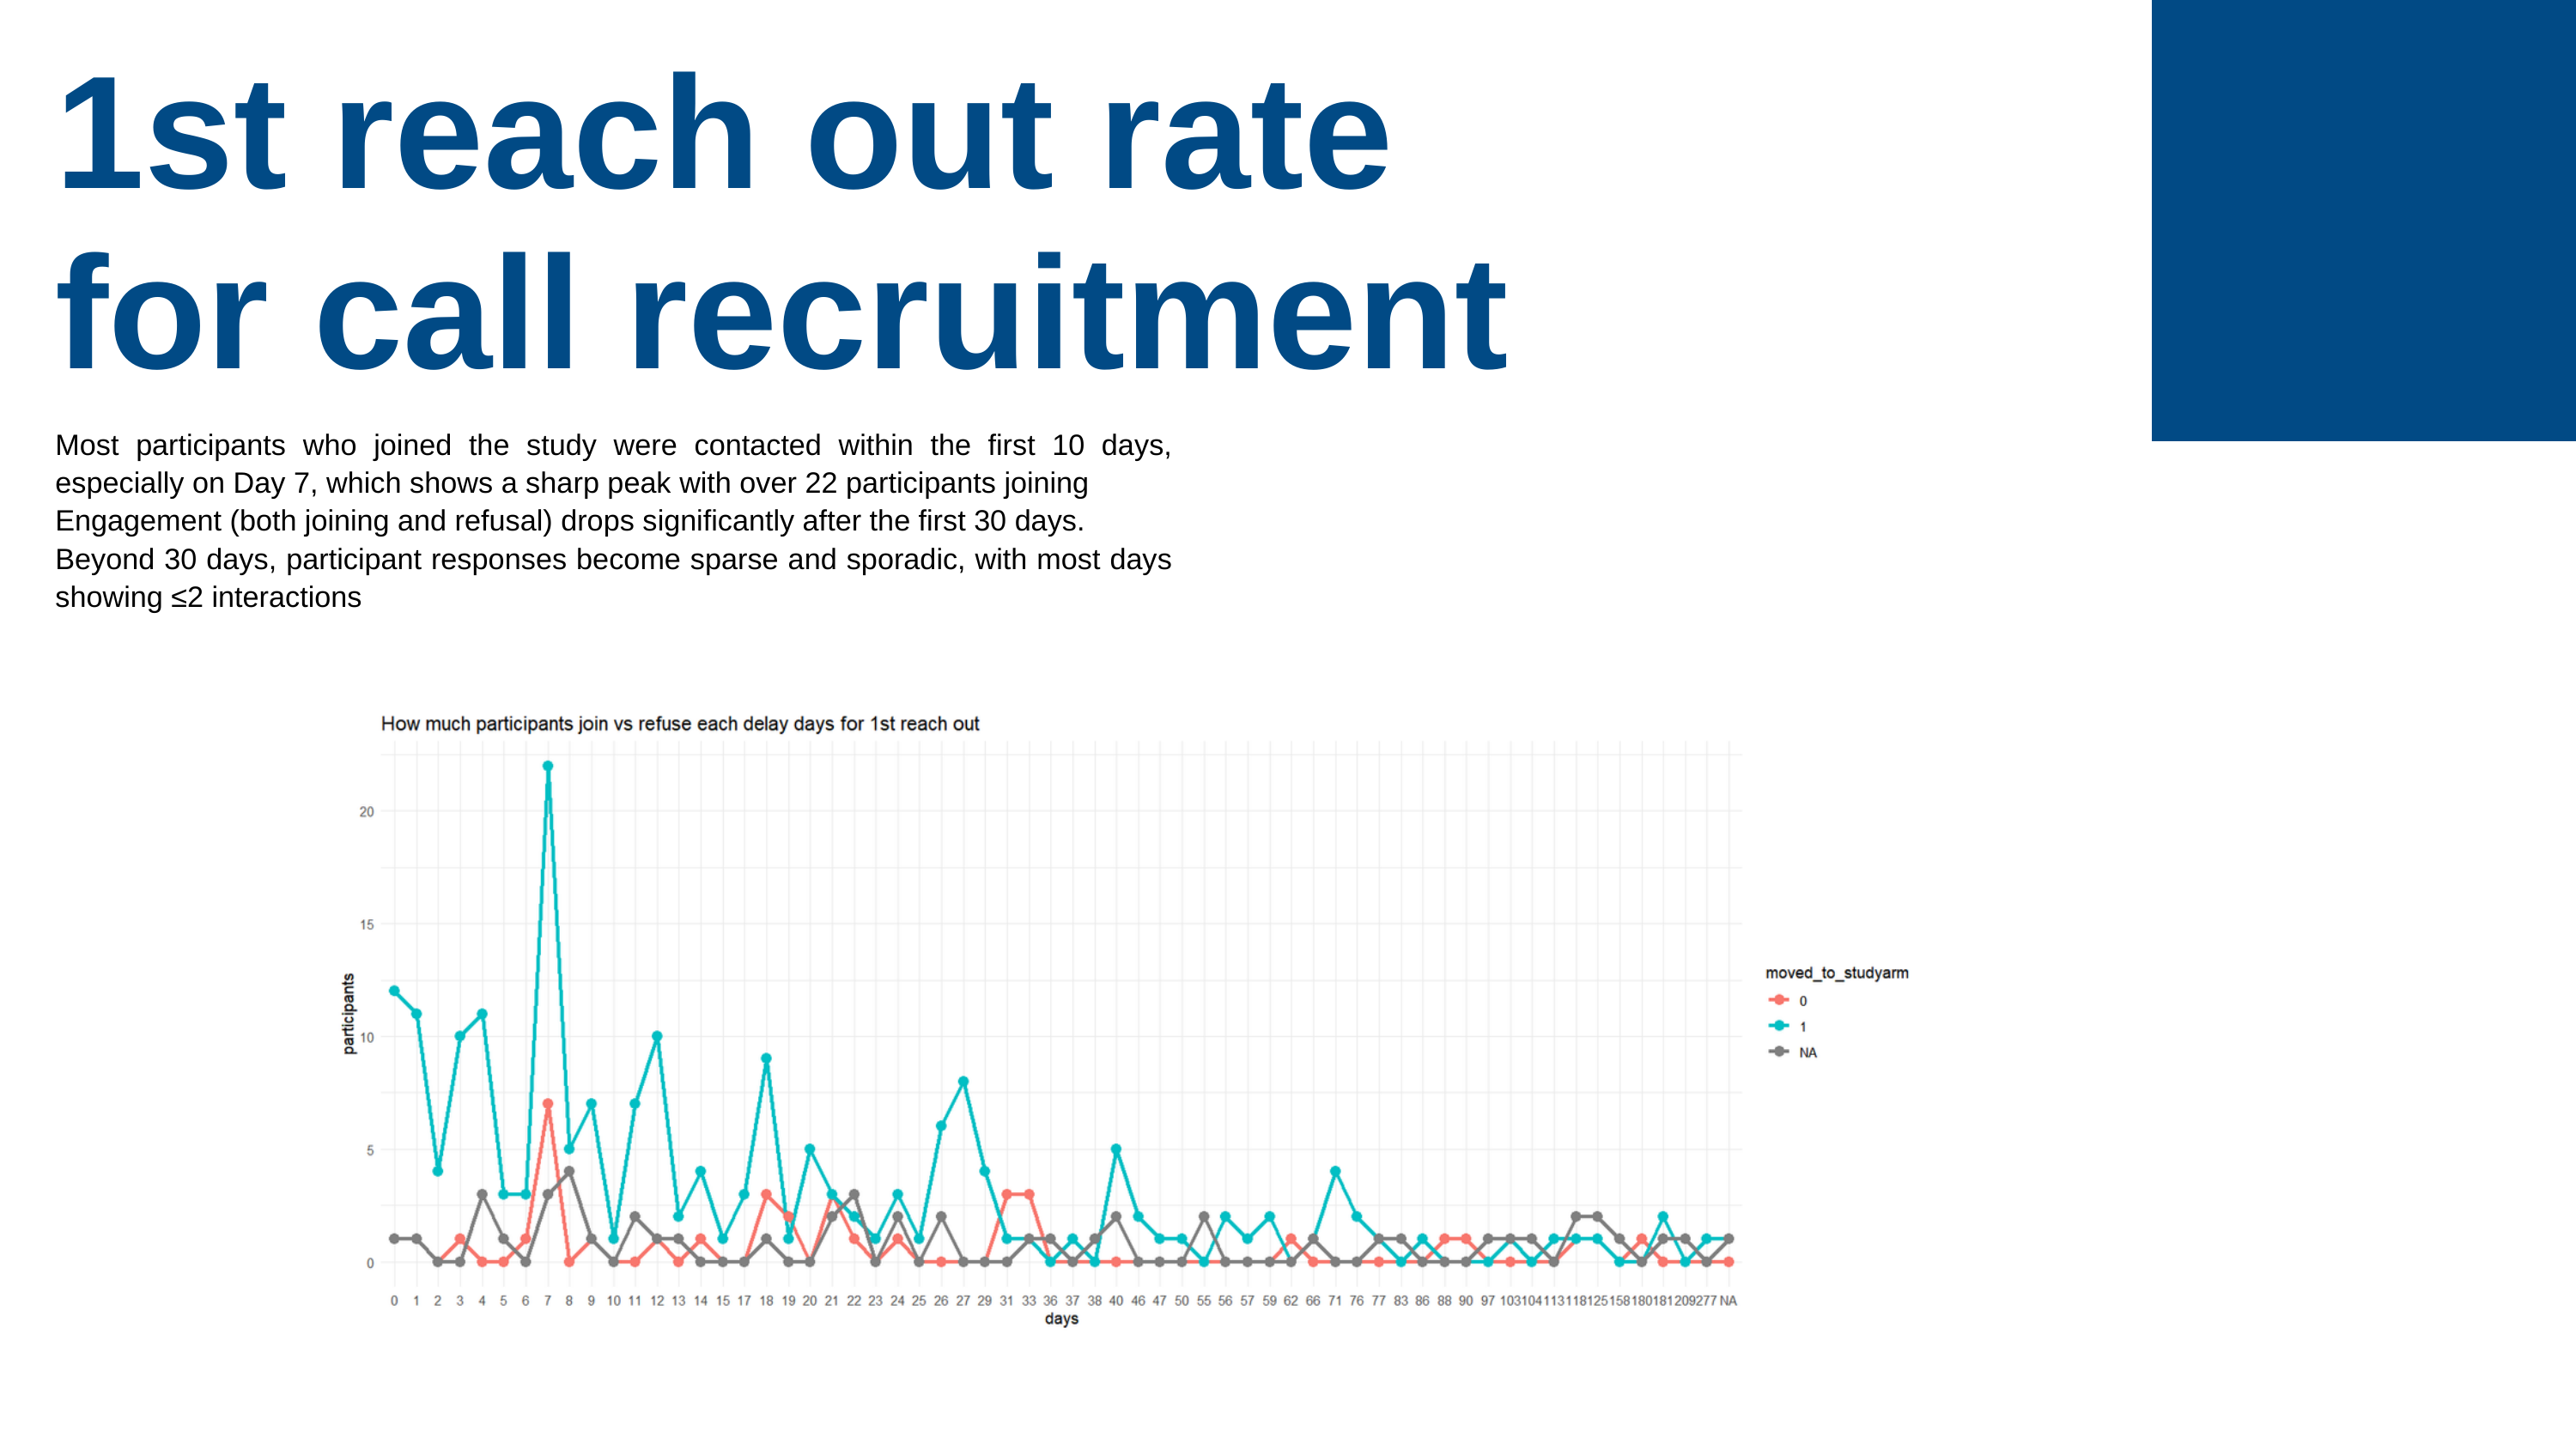

1st reach out rate for call recruitment
Hanover
and Tyke
Most participants who joined the study were contacted within the first 10 days, especially on Day 7, which shows a sharp peak with over 22 participants joining
Engagement (both joining and refusal) drops significantly after the first 30 days.
Beyond 30 days, participant responses become sparse and sporadic, with most days showing ≤2 interactions